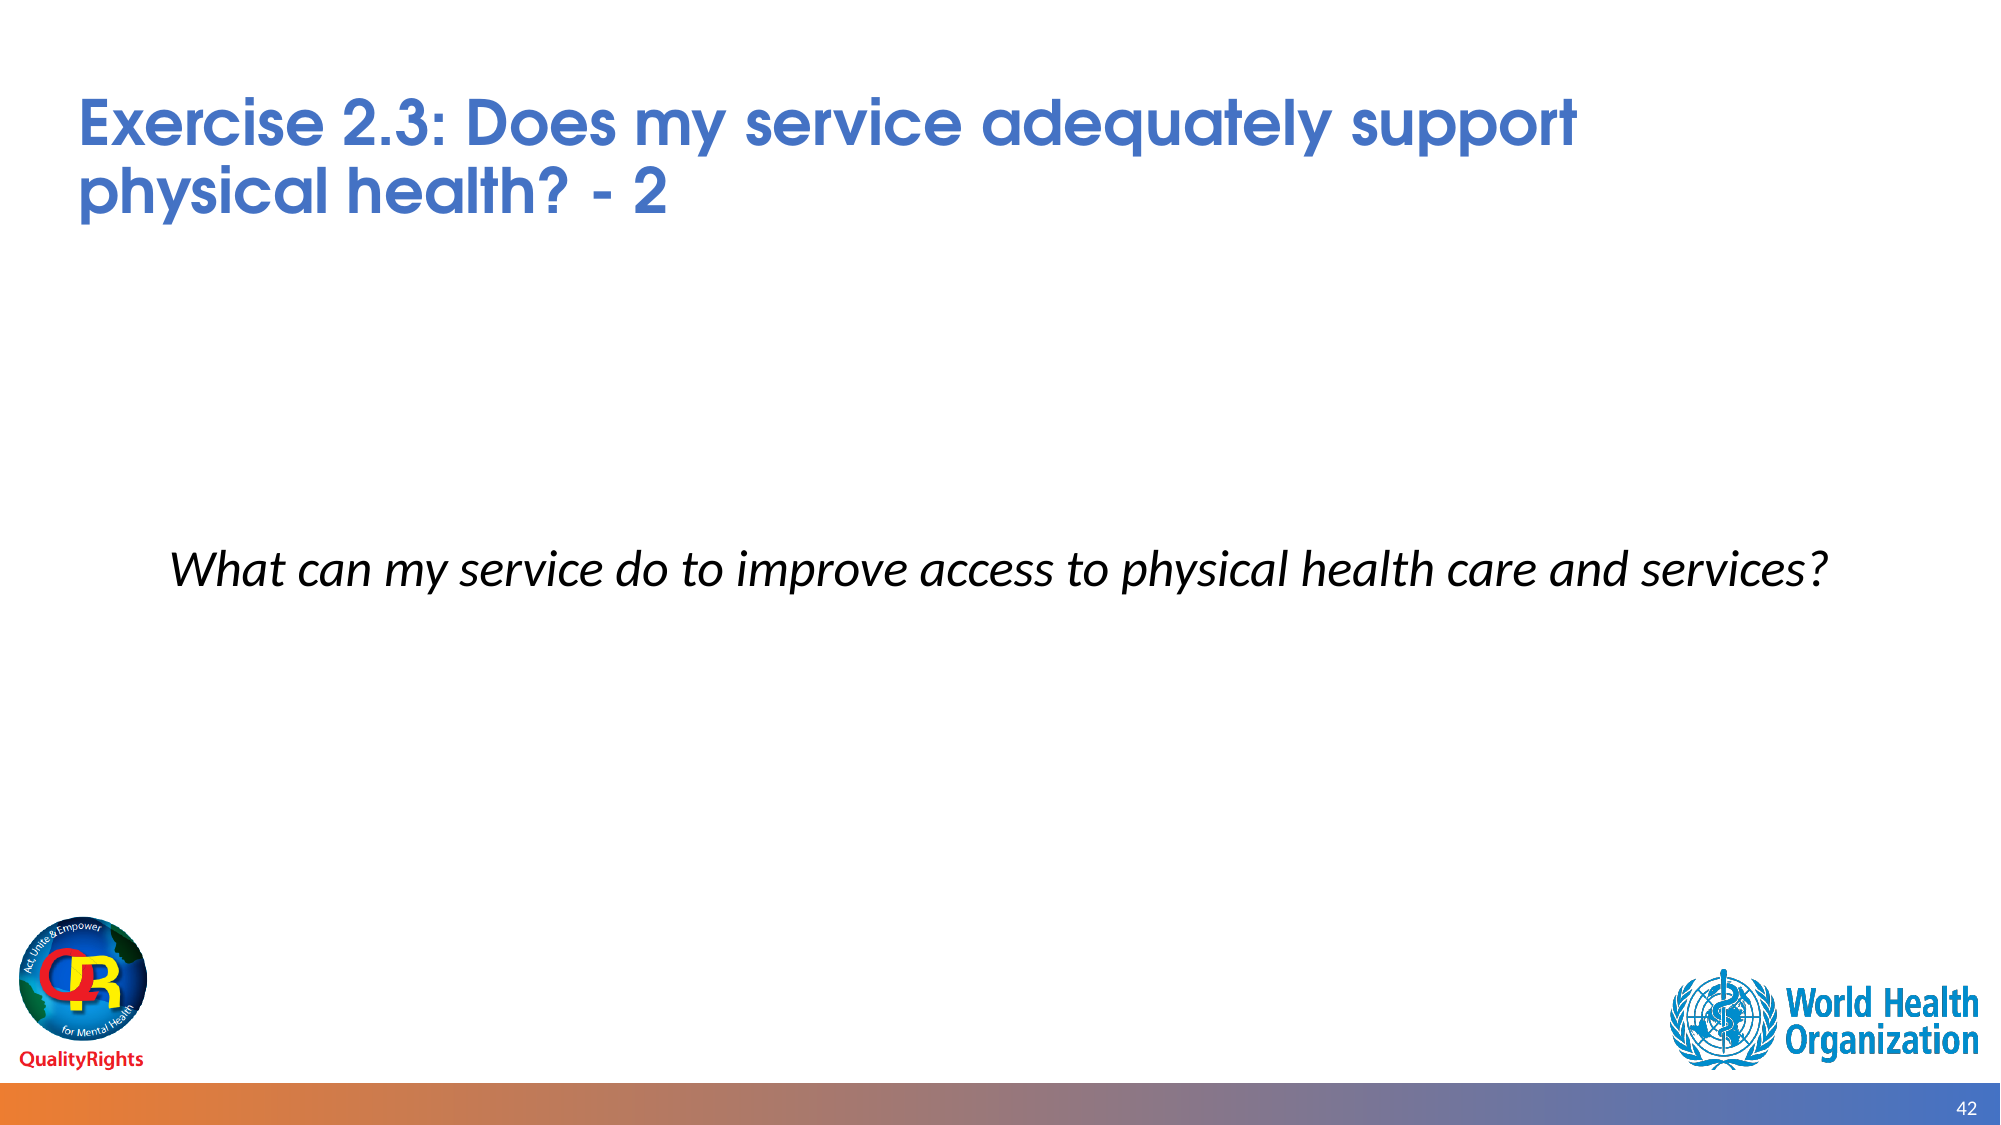

# Exercise 2.3: Does my service adequately support physical health? - 2

What can my service do to improve access to physical health care and services?